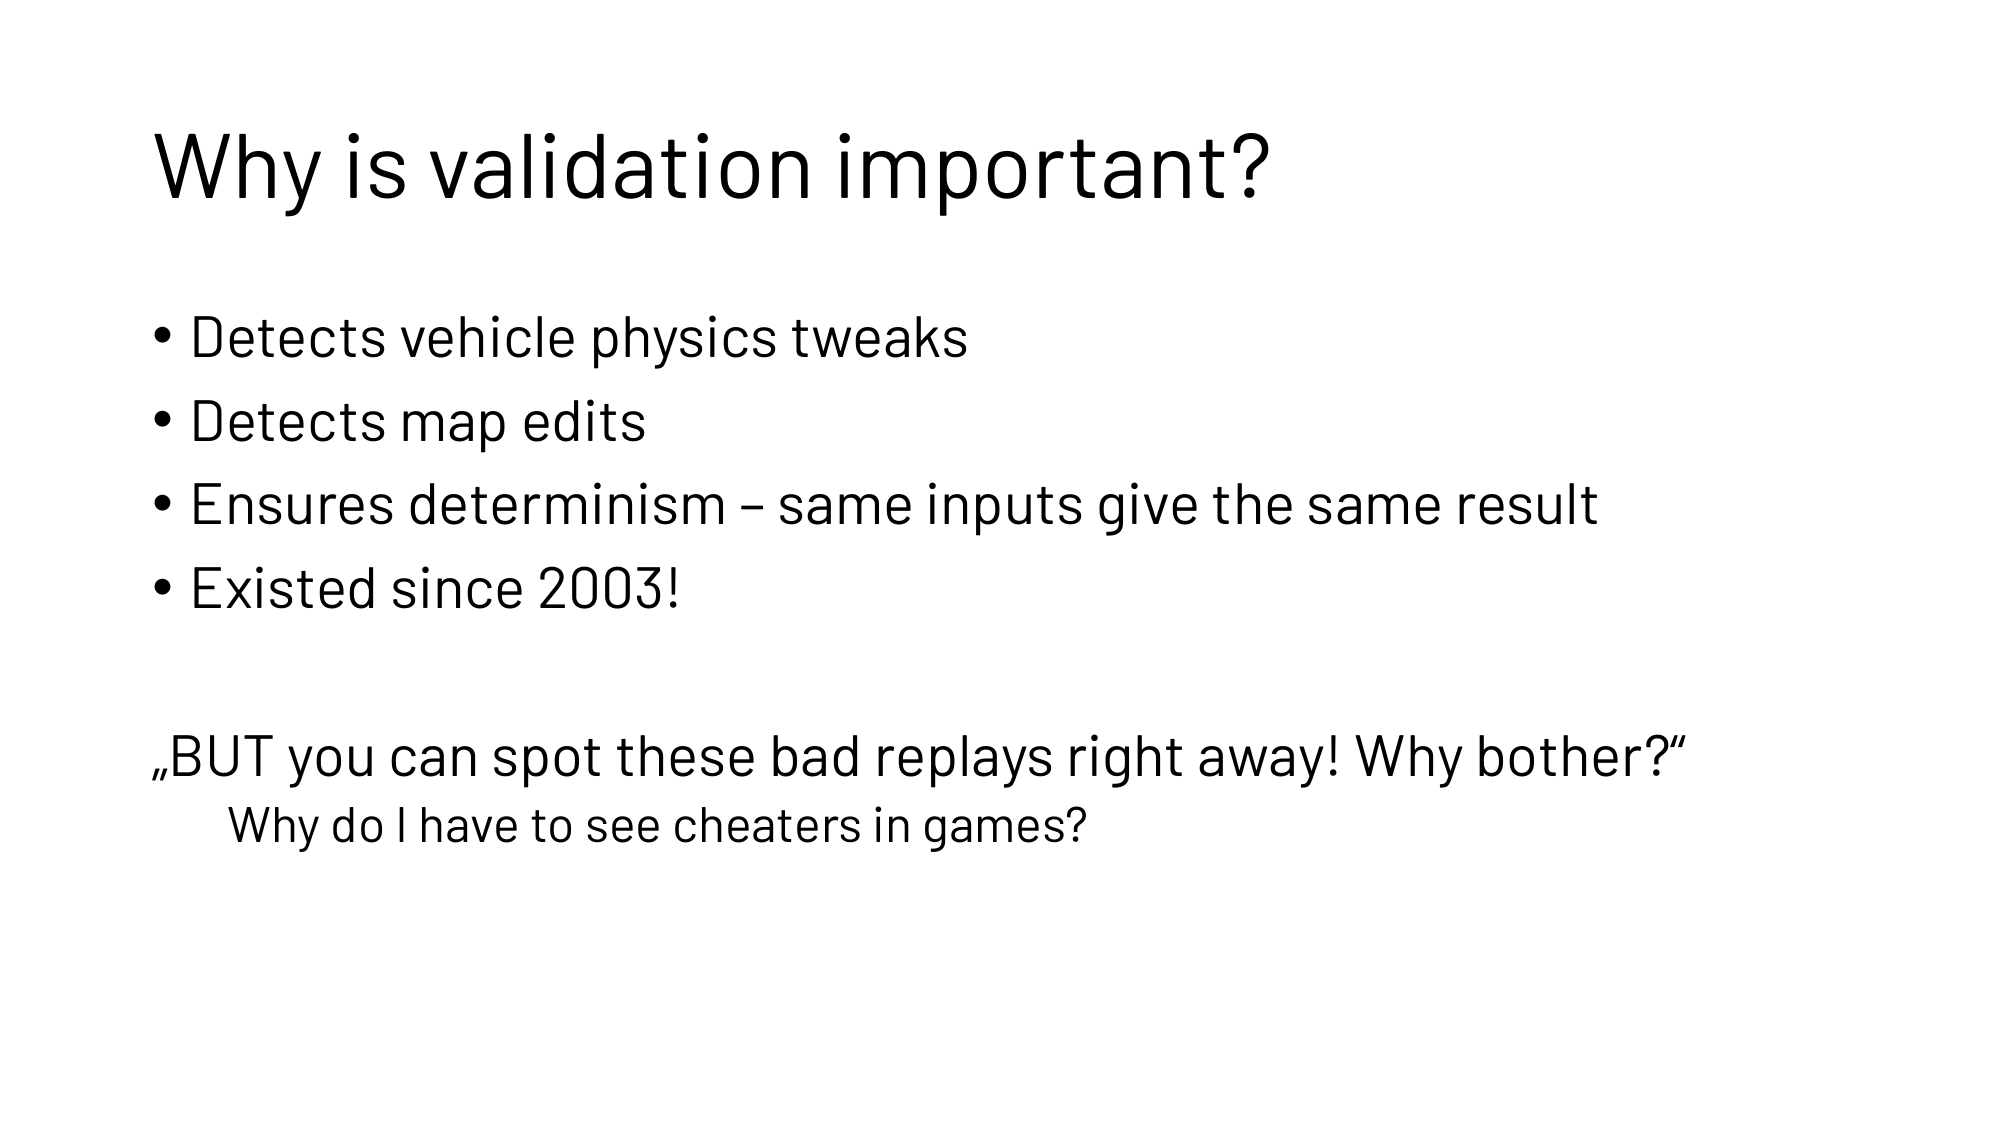

# Why is validation important?
Detects vehicle physics tweaks
Detects map edits
Ensures determinism – same inputs give the same result
Existed since 2003!

„BUT you can spot these bad replays right away! Why bother?“
Why do I have to see cheaters in games?